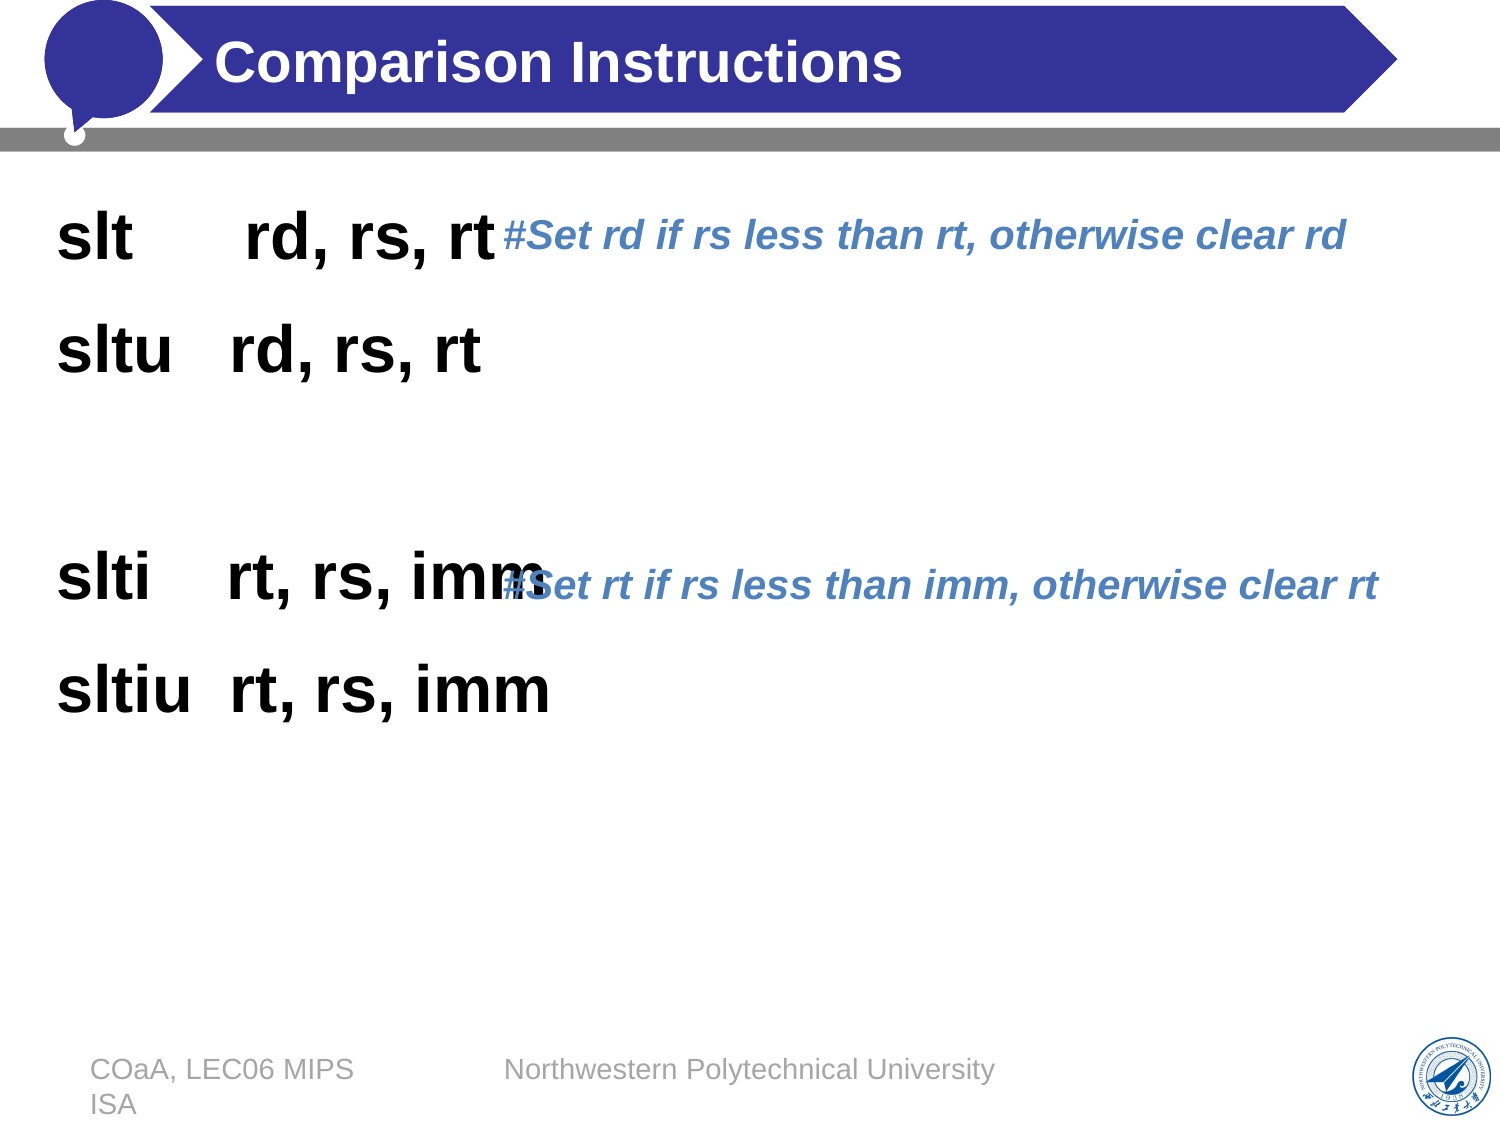

# Comparison Instructions

slt      rd, rs, rt
sltu   rd, rs, rt

slti    rt, rs, imm
sltiu  rt, rs, imm

#Set rd if rs less than rt, otherwise clear rd
#Set rt if rs less than imm, otherwise clear rt
COaA, LEC06 MIPS ISA
Northwestern Polytechnical University
14